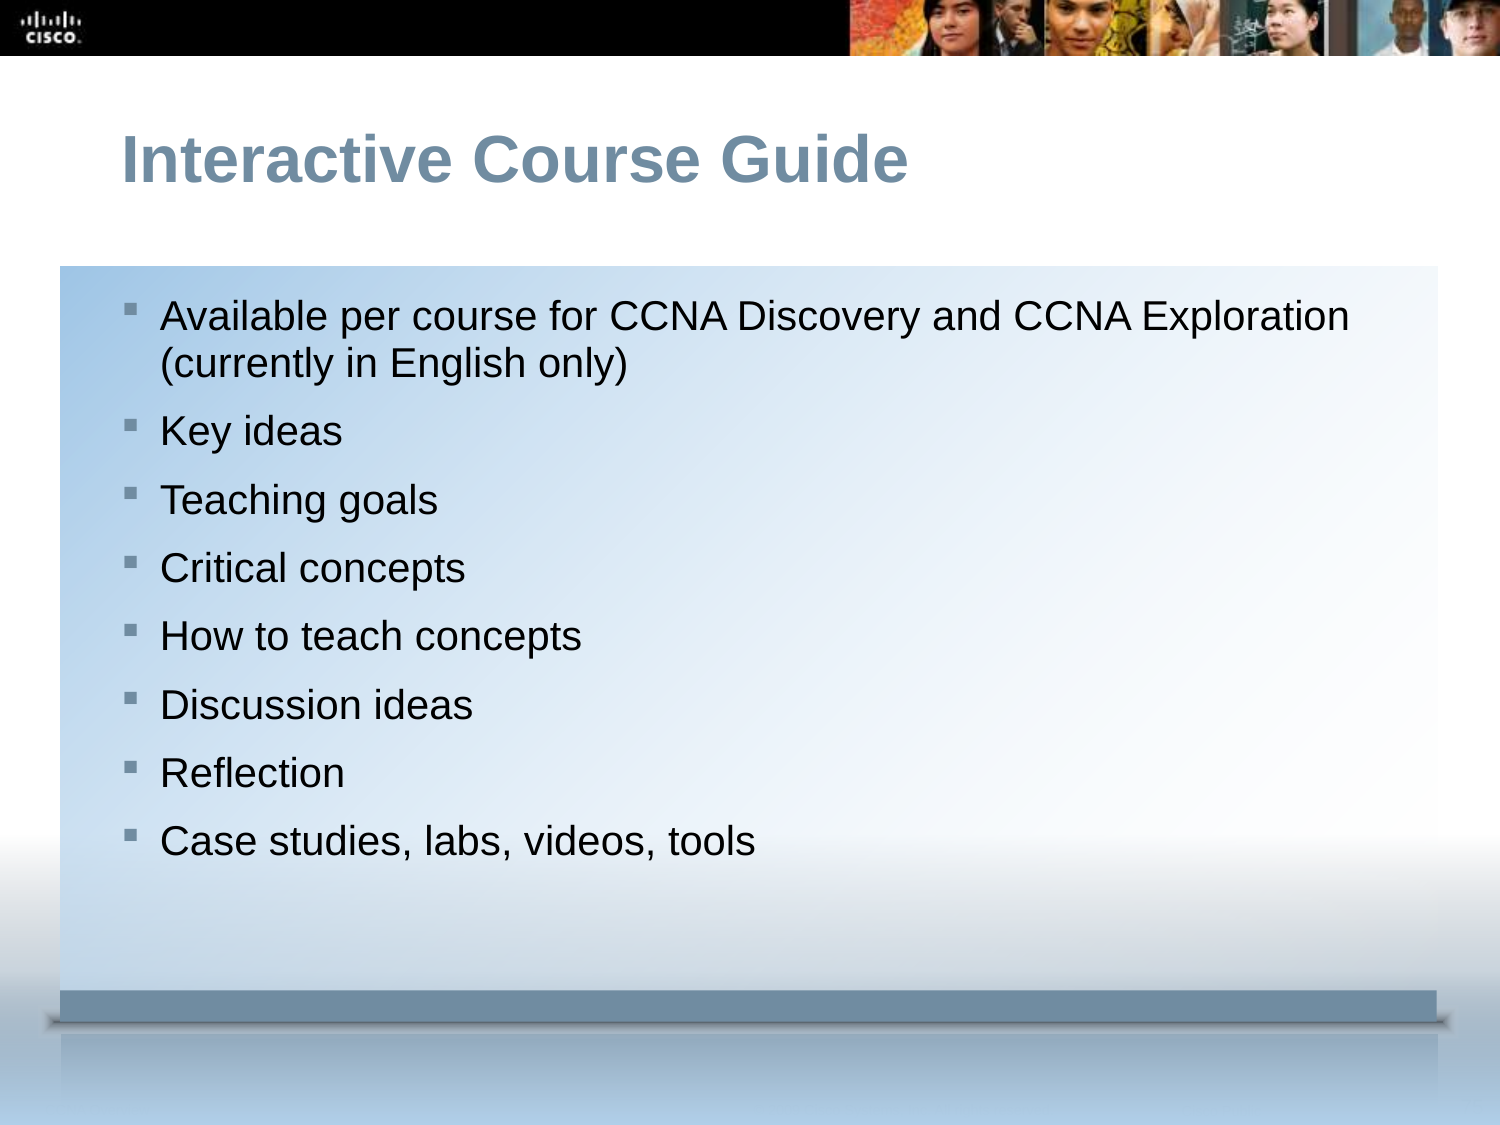

Interactive Course Guide
Available per course for CCNA Discovery and CCNA Exploration (currently in English only)
Key ideas
Teaching goals
Critical concepts
How to teach concepts
Discussion ideas
Reflection
Case studies, labs, videos, tools